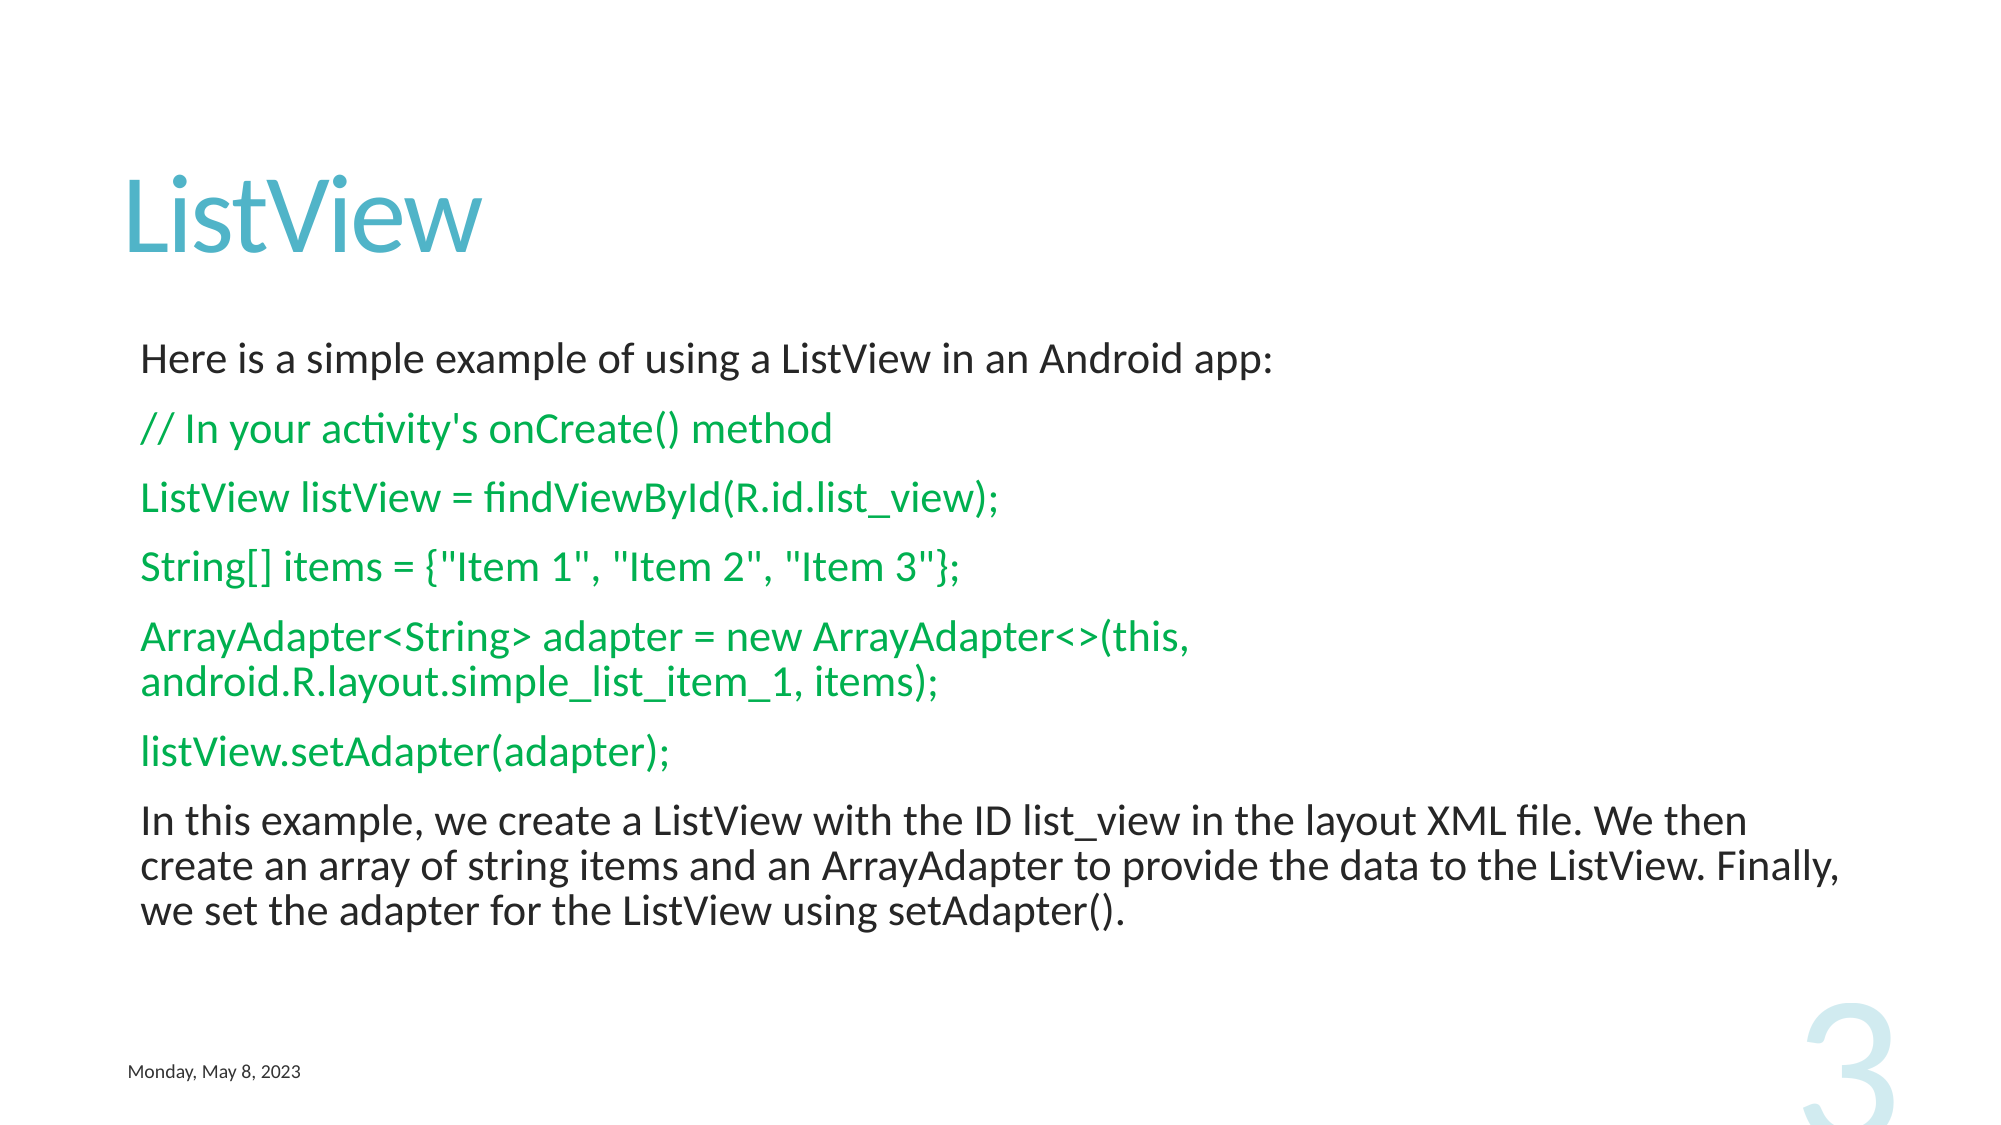

# ListView
Here is a simple example of using a ListView in an Android app:
// In your activity's onCreate() method
ListView listView = findViewById(R.id.list_view);
String[] items = {"Item 1", "Item 2", "Item 3"};
ArrayAdapter<String> adapter = new ArrayAdapter<>(this, android.R.layout.simple_list_item_1, items);
listView.setAdapter(adapter);
In this example, we create a ListView with the ID list_view in the layout XML file. We then create an array of string items and an ArrayAdapter to provide the data to the ListView. Finally, we set the adapter for the ListView using setAdapter().
3
Monday, May 8, 2023